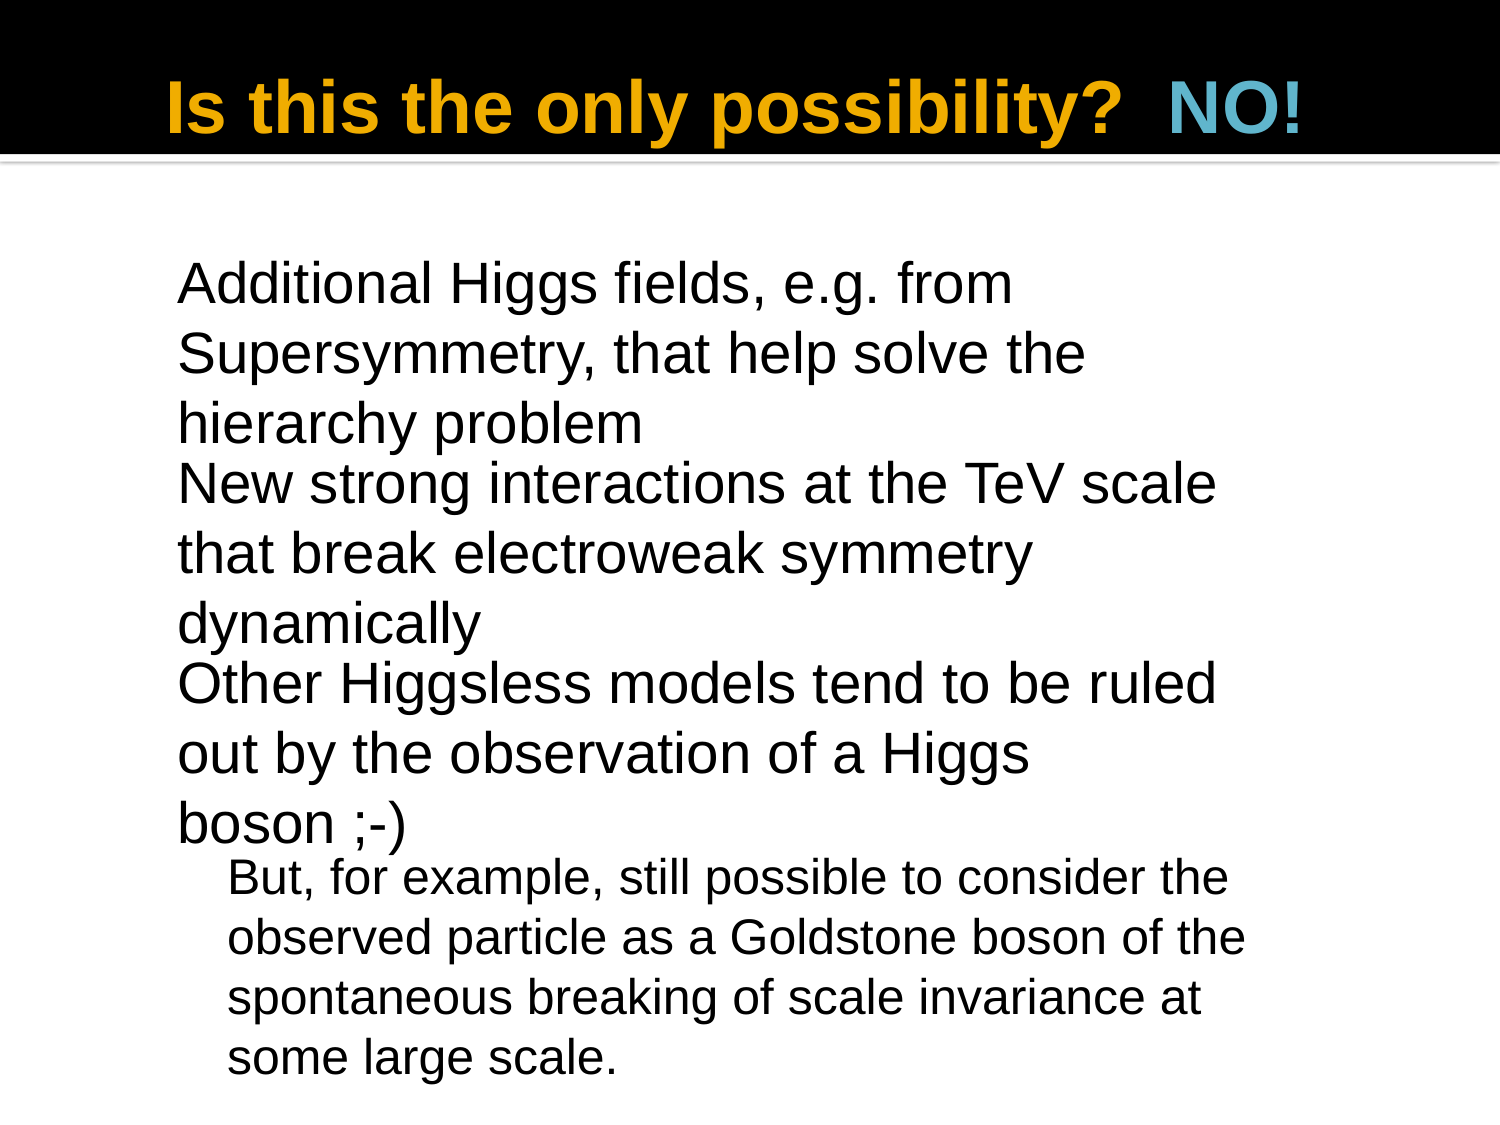

# Is this the only possibility?  NO!
Additional Higgs fields, e.g. from Supersymmetry, that help solve the hierarchy problem
New strong interactions at the TeV scale that break electroweak symmetry dynamically
Other Higgsless models tend to be ruled out by the observation of a Higgs boson ;-)
But, for example, still possible to consider the observed particle as a Goldstone boson of the spontaneous breaking of scale invariance at some large scale.